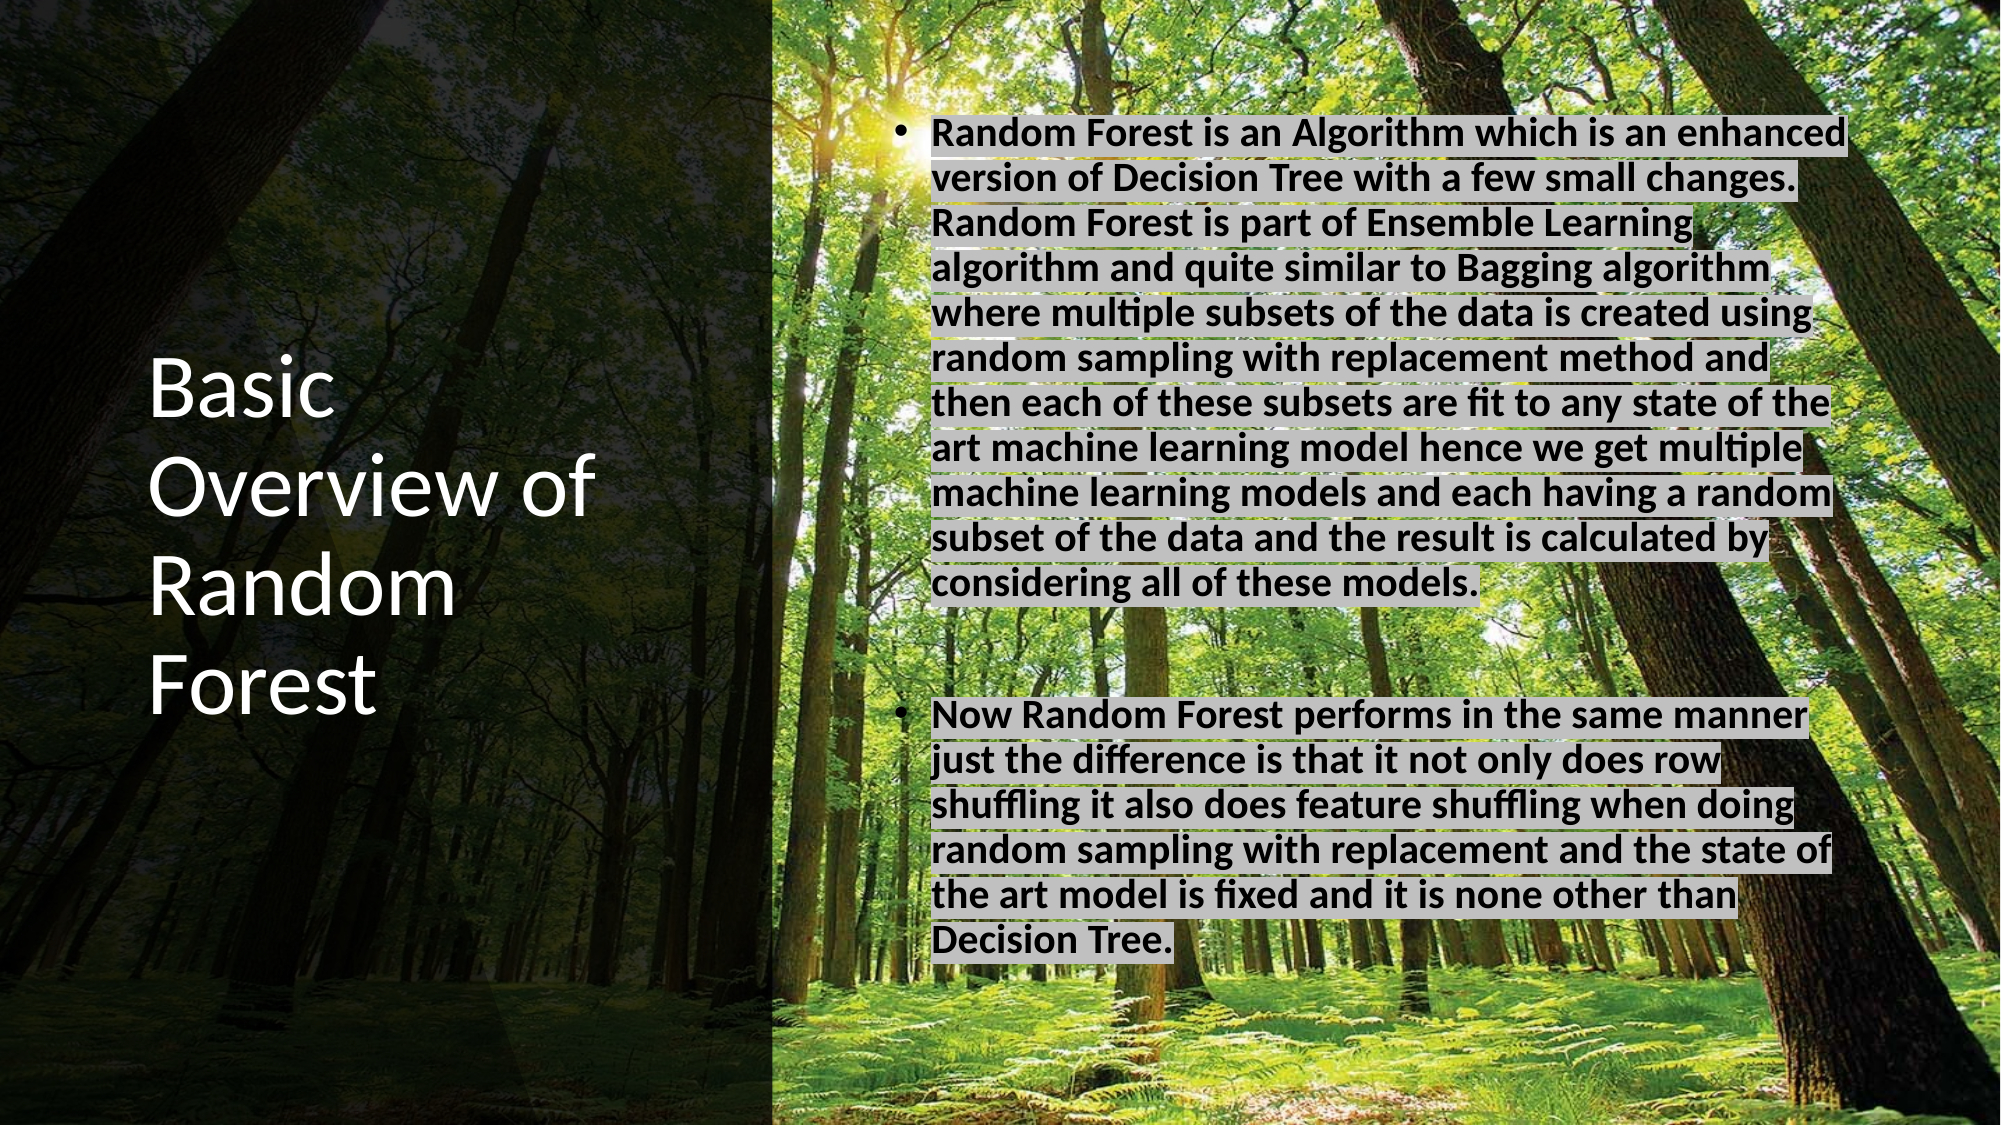

# Basic Overview of Random Forest
Random Forest is an Algorithm which is an enhanced version of Decision Tree with a few small changes. Random Forest is part of Ensemble Learning algorithm and quite similar to Bagging algorithm where multiple subsets of the data is created using random sampling with replacement method and then each of these subsets are fit to any state of the art machine learning model hence we get multiple machine learning models and each having a random subset of the data and the result is calculated by considering all of these models.

Now Random Forest performs in the same manner just the difference is that it not only does row shuffling it also does feature shuffling when doing random sampling with replacement and the state of the art model is fixed and it is none other than Decision Tree.